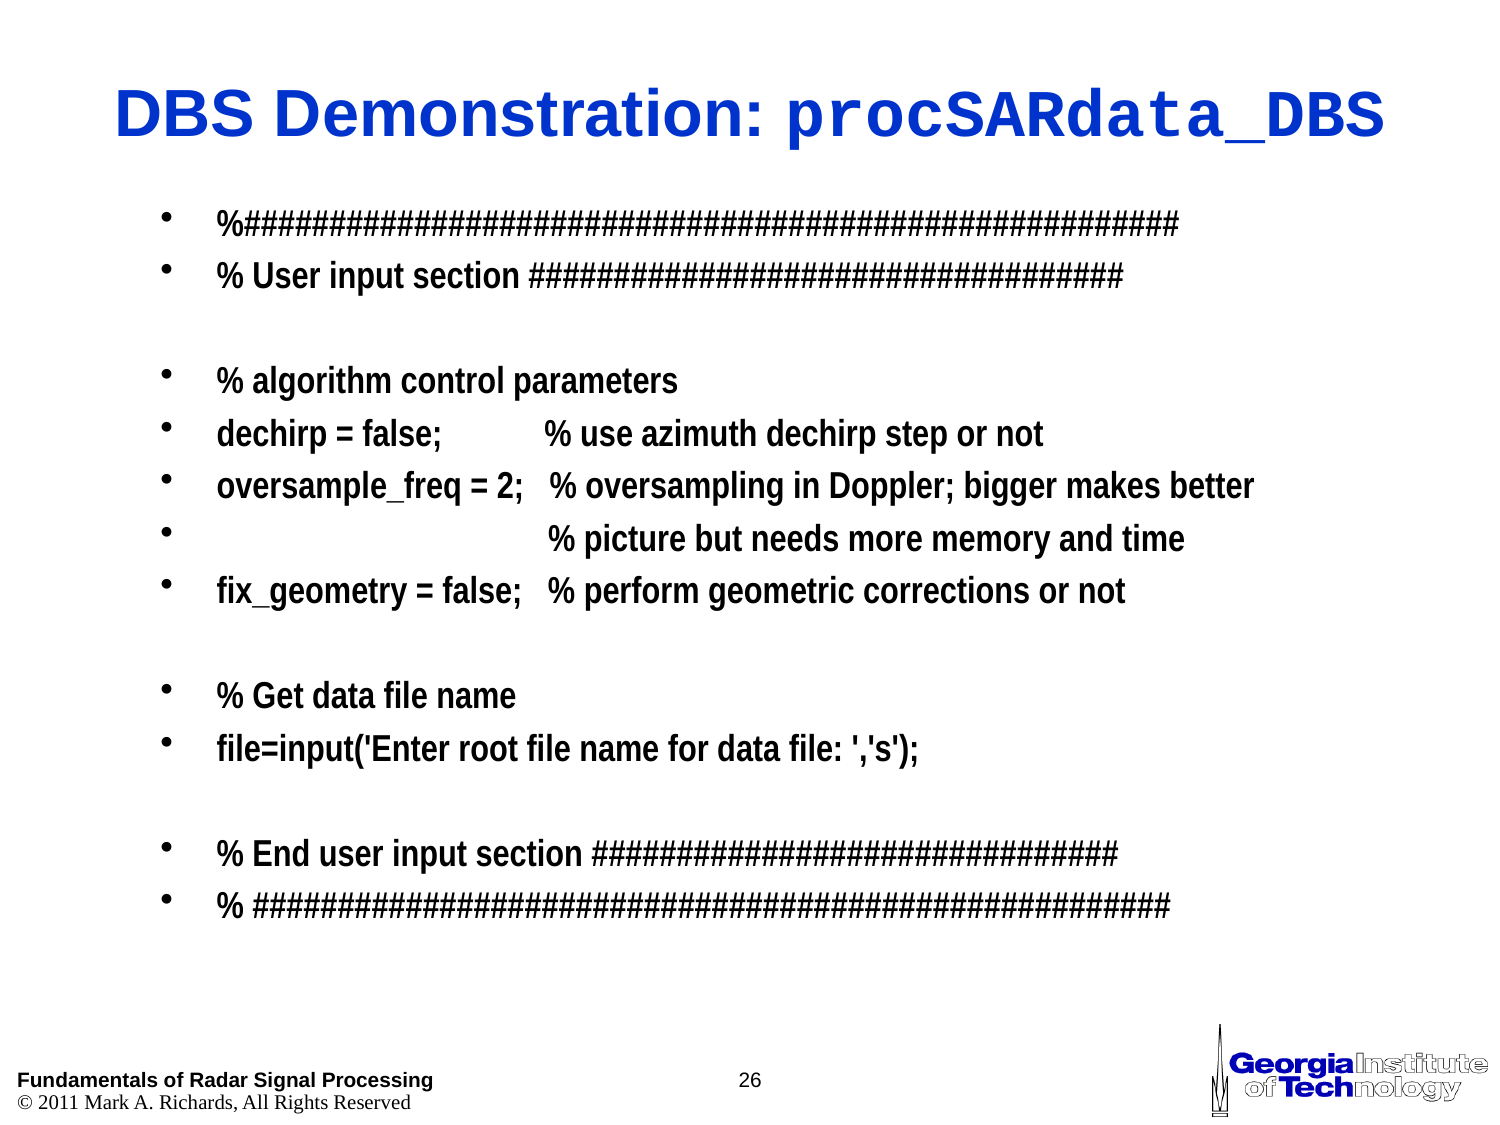

# DBS Demonstration: procSARdata_DBS
%#######################################################
% User input section ###################################

% algorithm control parameters
dechirp = false;            % use azimuth dechirp step or not
oversample_freq = 2;   % oversampling in Doppler; bigger makes better
                                       % picture but needs more memory and time
fix_geometry = false;   % perform geometric corrections or not

% Get data file name
file=input('Enter root file name for data file: ','s');

% End user input section ###############################
% ######################################################
26